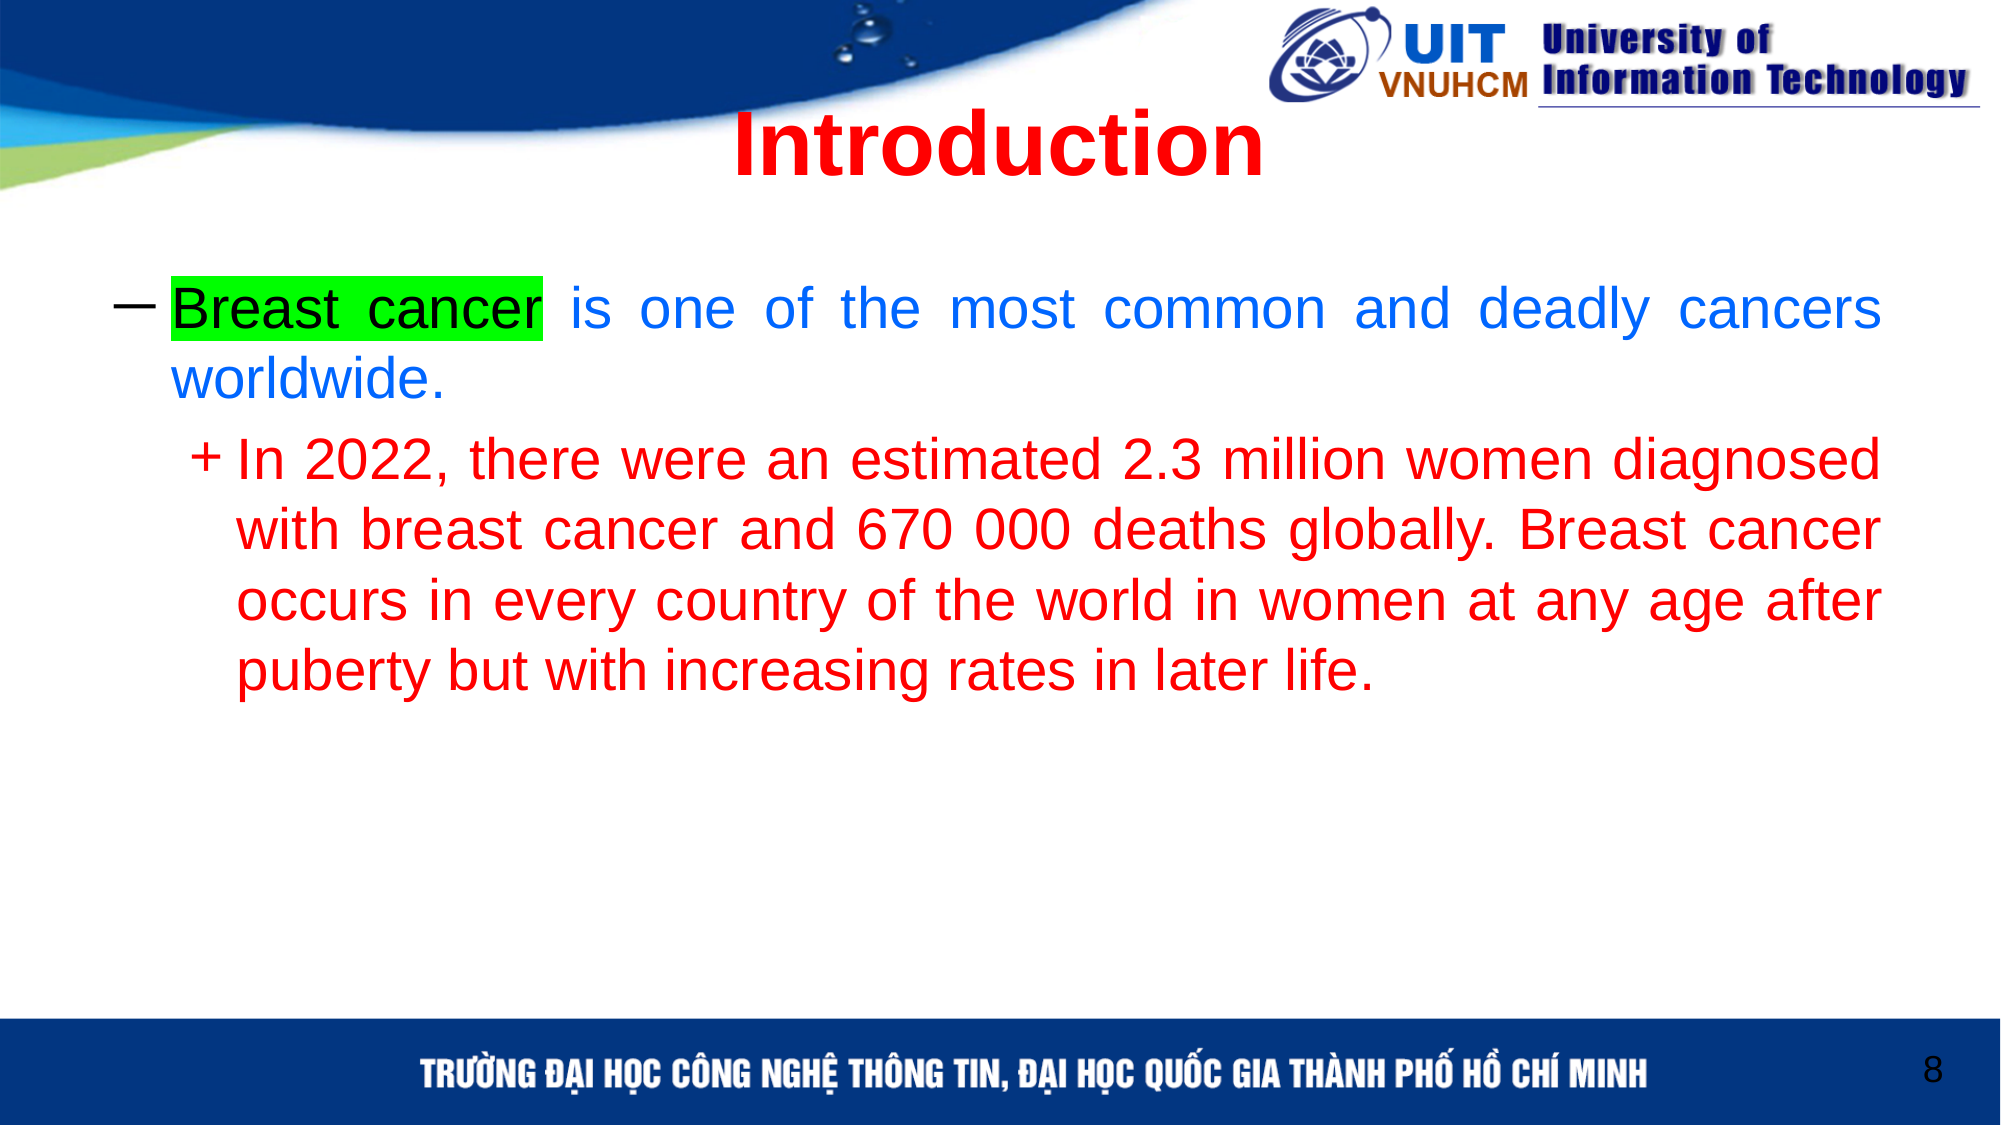

# Introduction
Breast cancer is one of the most common and deadly cancers worldwide.
In 2022, there were an estimated 2.3 million women diagnosed with breast cancer and 670 000 deaths globally. Breast cancer occurs in every country of the world in women at any age after puberty but with increasing rates in later life.